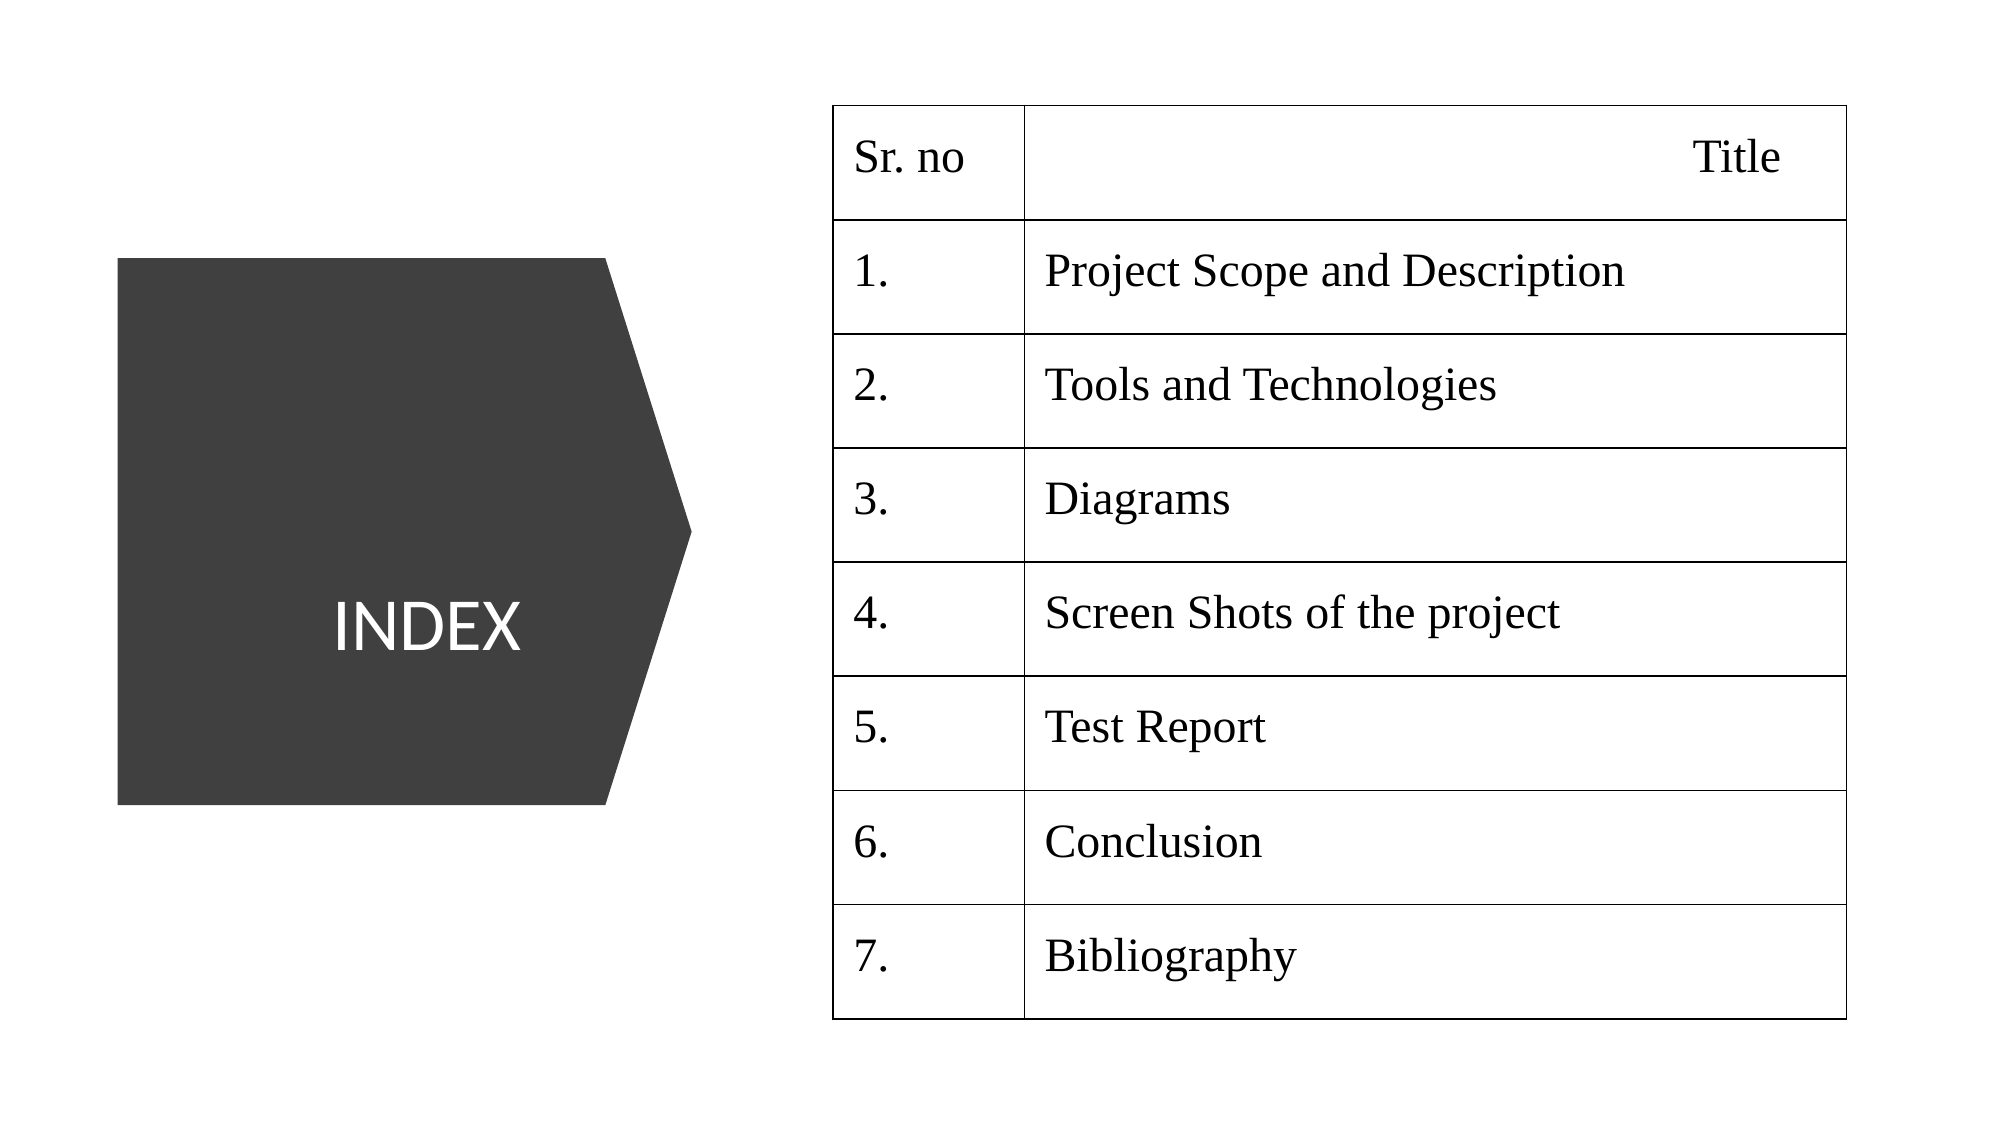

| Sr. no | Title |
| --- | --- |
| 1. | Project Scope and Description |
| 2. | Tools and Technologies |
| 3. | Diagrams |
| 4. | Screen Shots of the project |
| 5. | Test Report |
| 6. | Conclusion |
| 7. | Bibliography |

                                                      INDEX